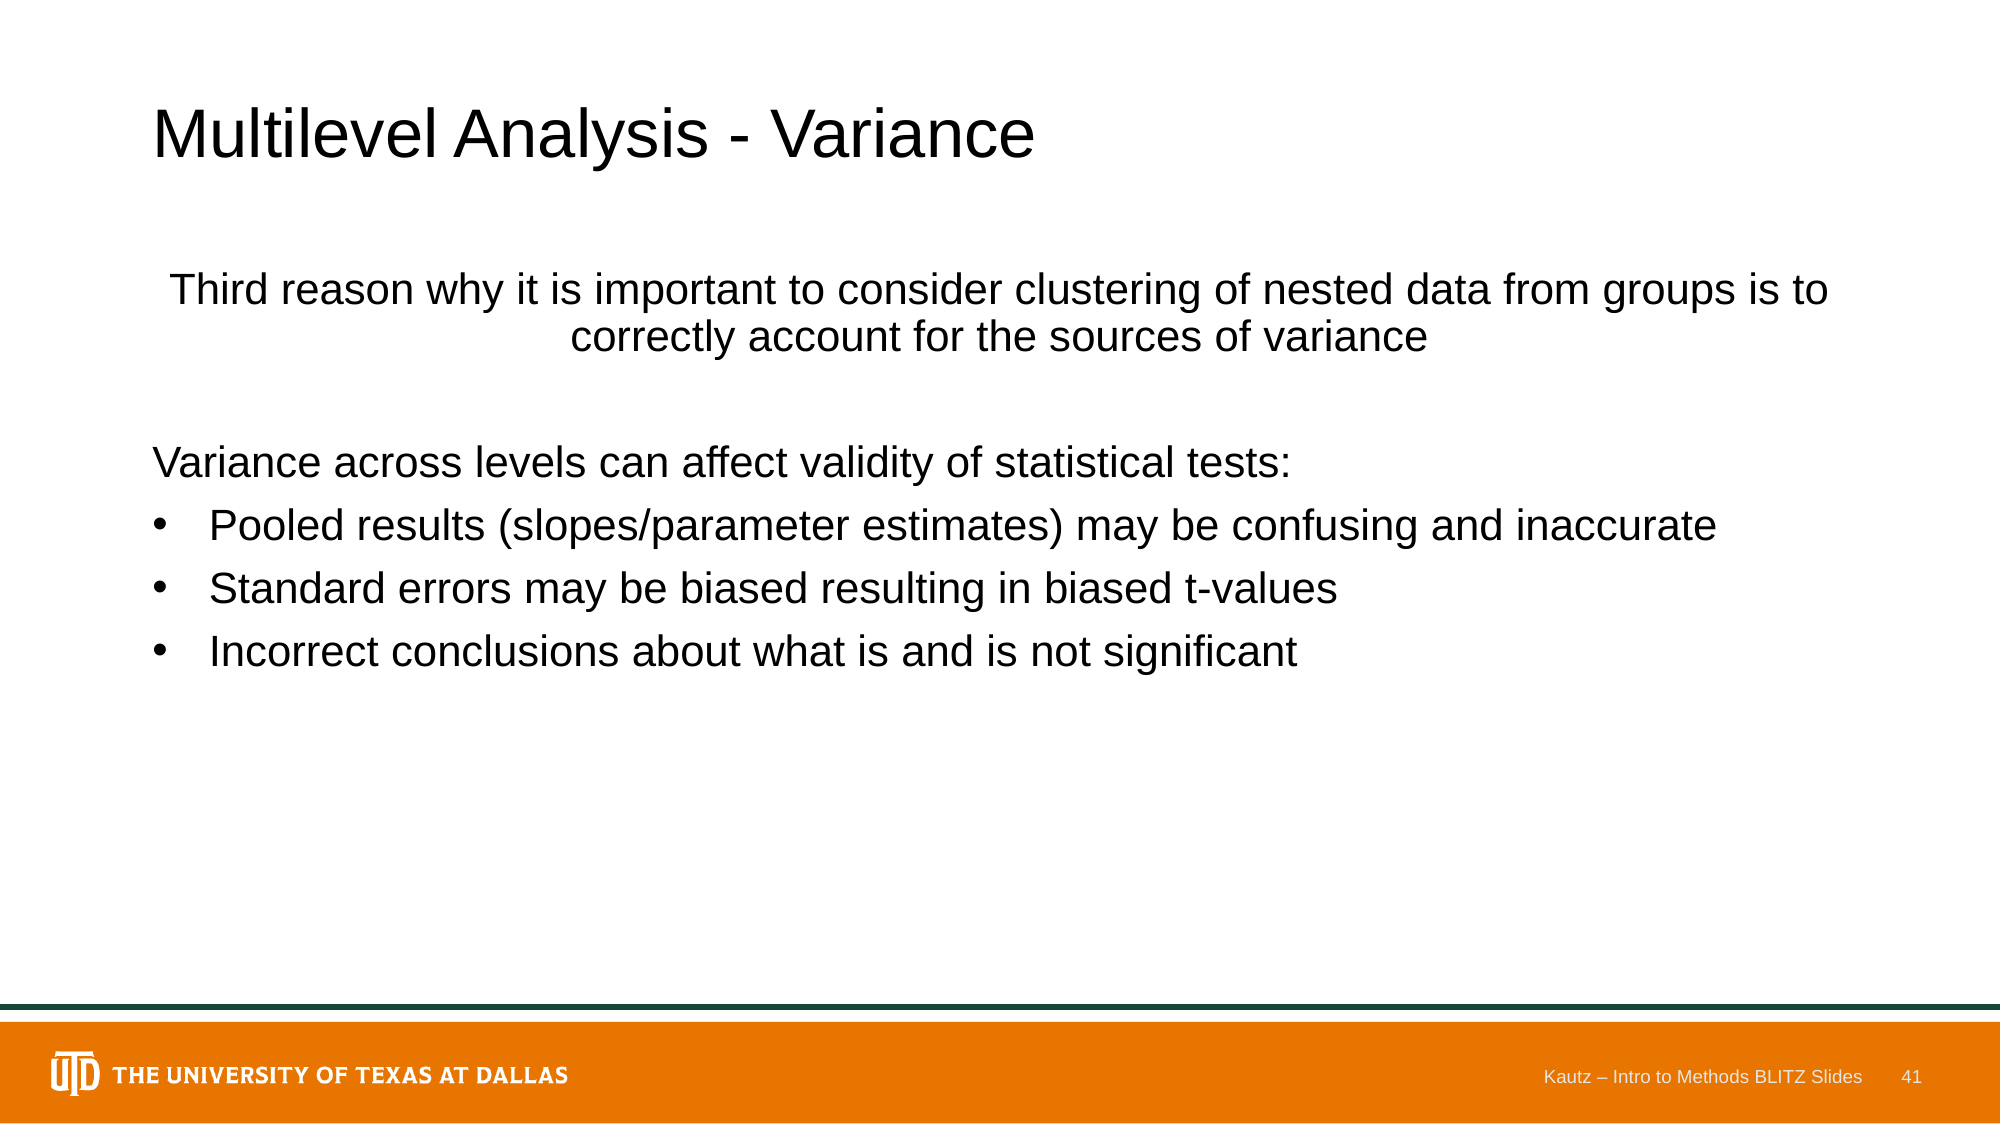

# Multilevel Analysis - Variance
Third reason why it is important to consider clustering of nested data from groups is to correctly account for the sources of variance

Variance across levels can affect validity of statistical tests:
Pooled results (slopes/parameter estimates) may be confusing and inaccurate
Standard errors may be biased resulting in biased t-values
Incorrect conclusions about what is and is not significant
Kautz – Intro to Methods BLITZ Slides
41